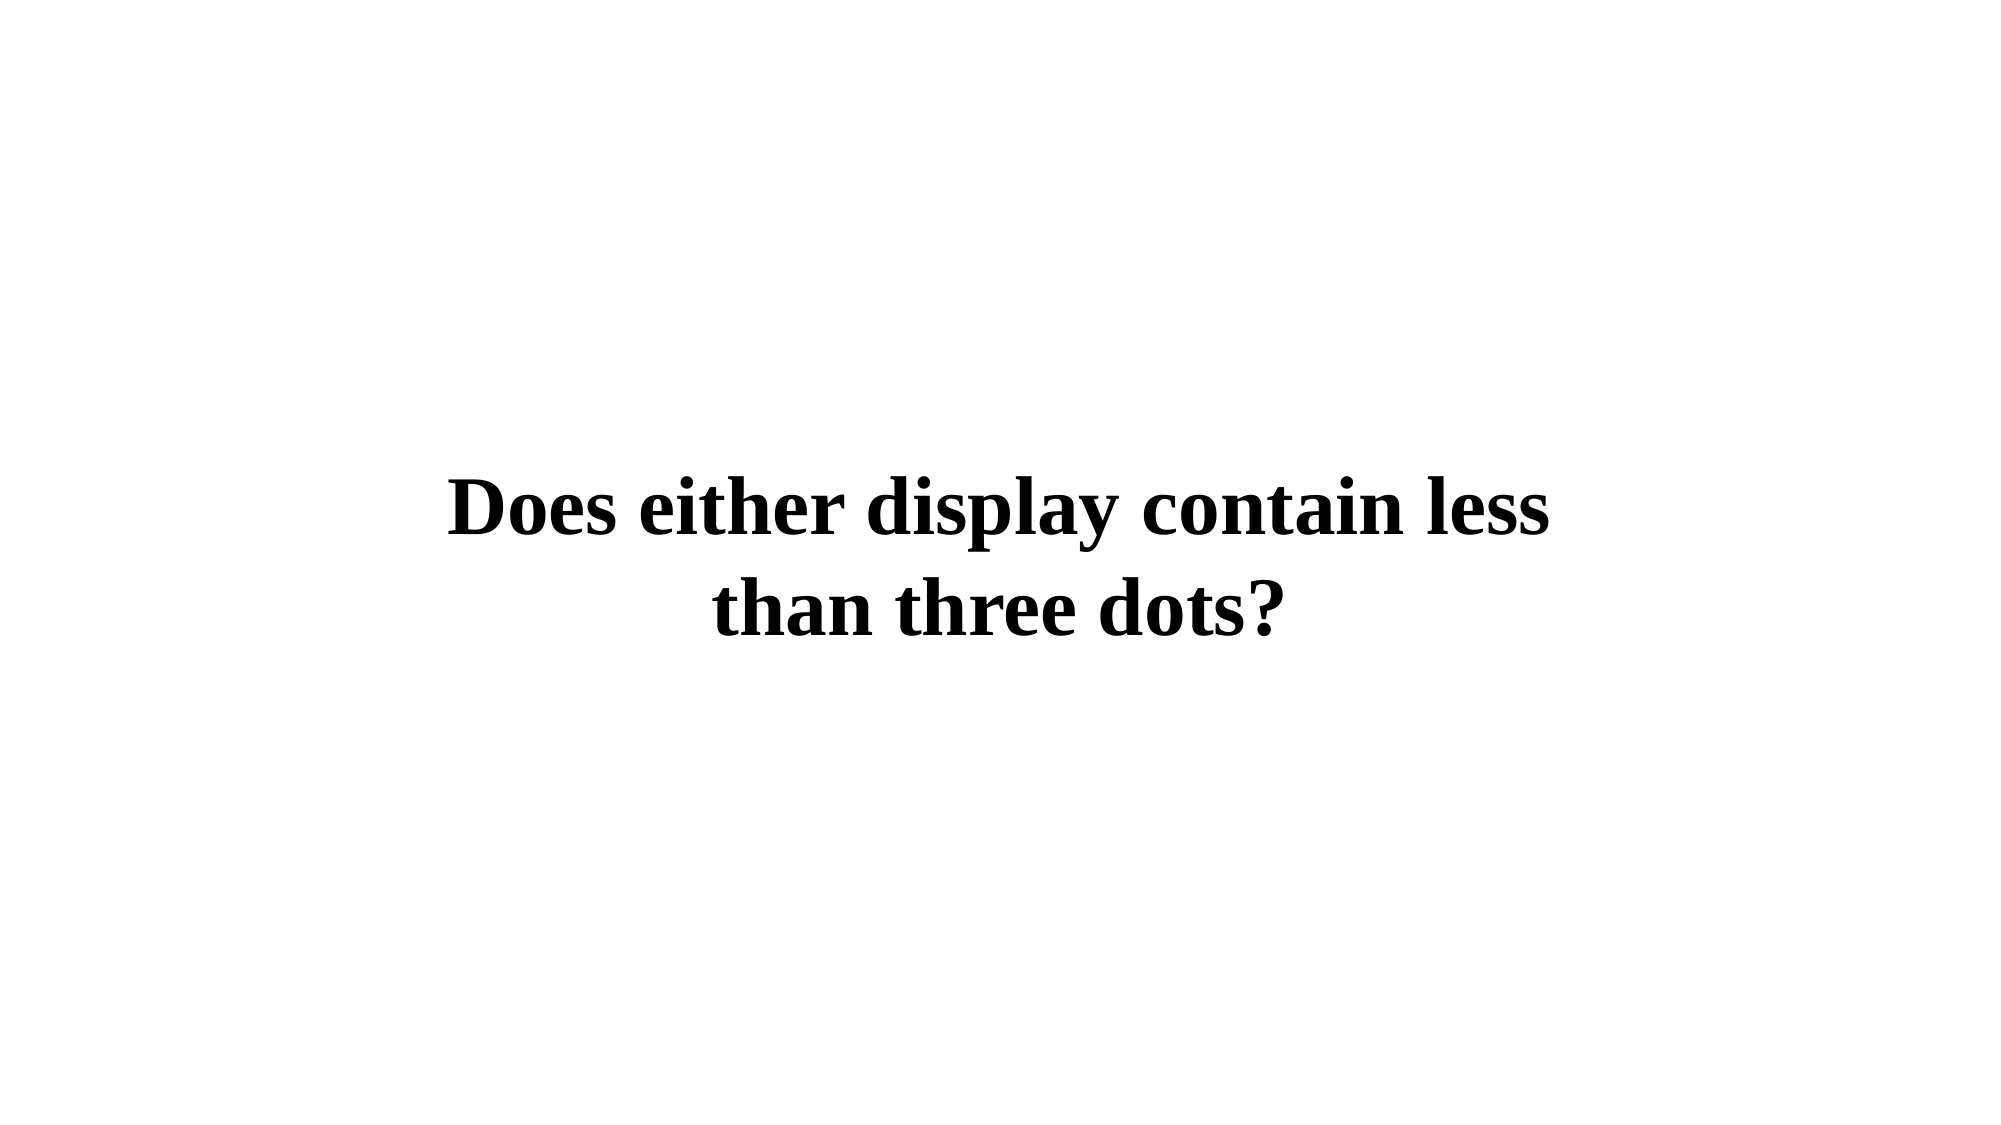

Does either display contain less
than three dots?